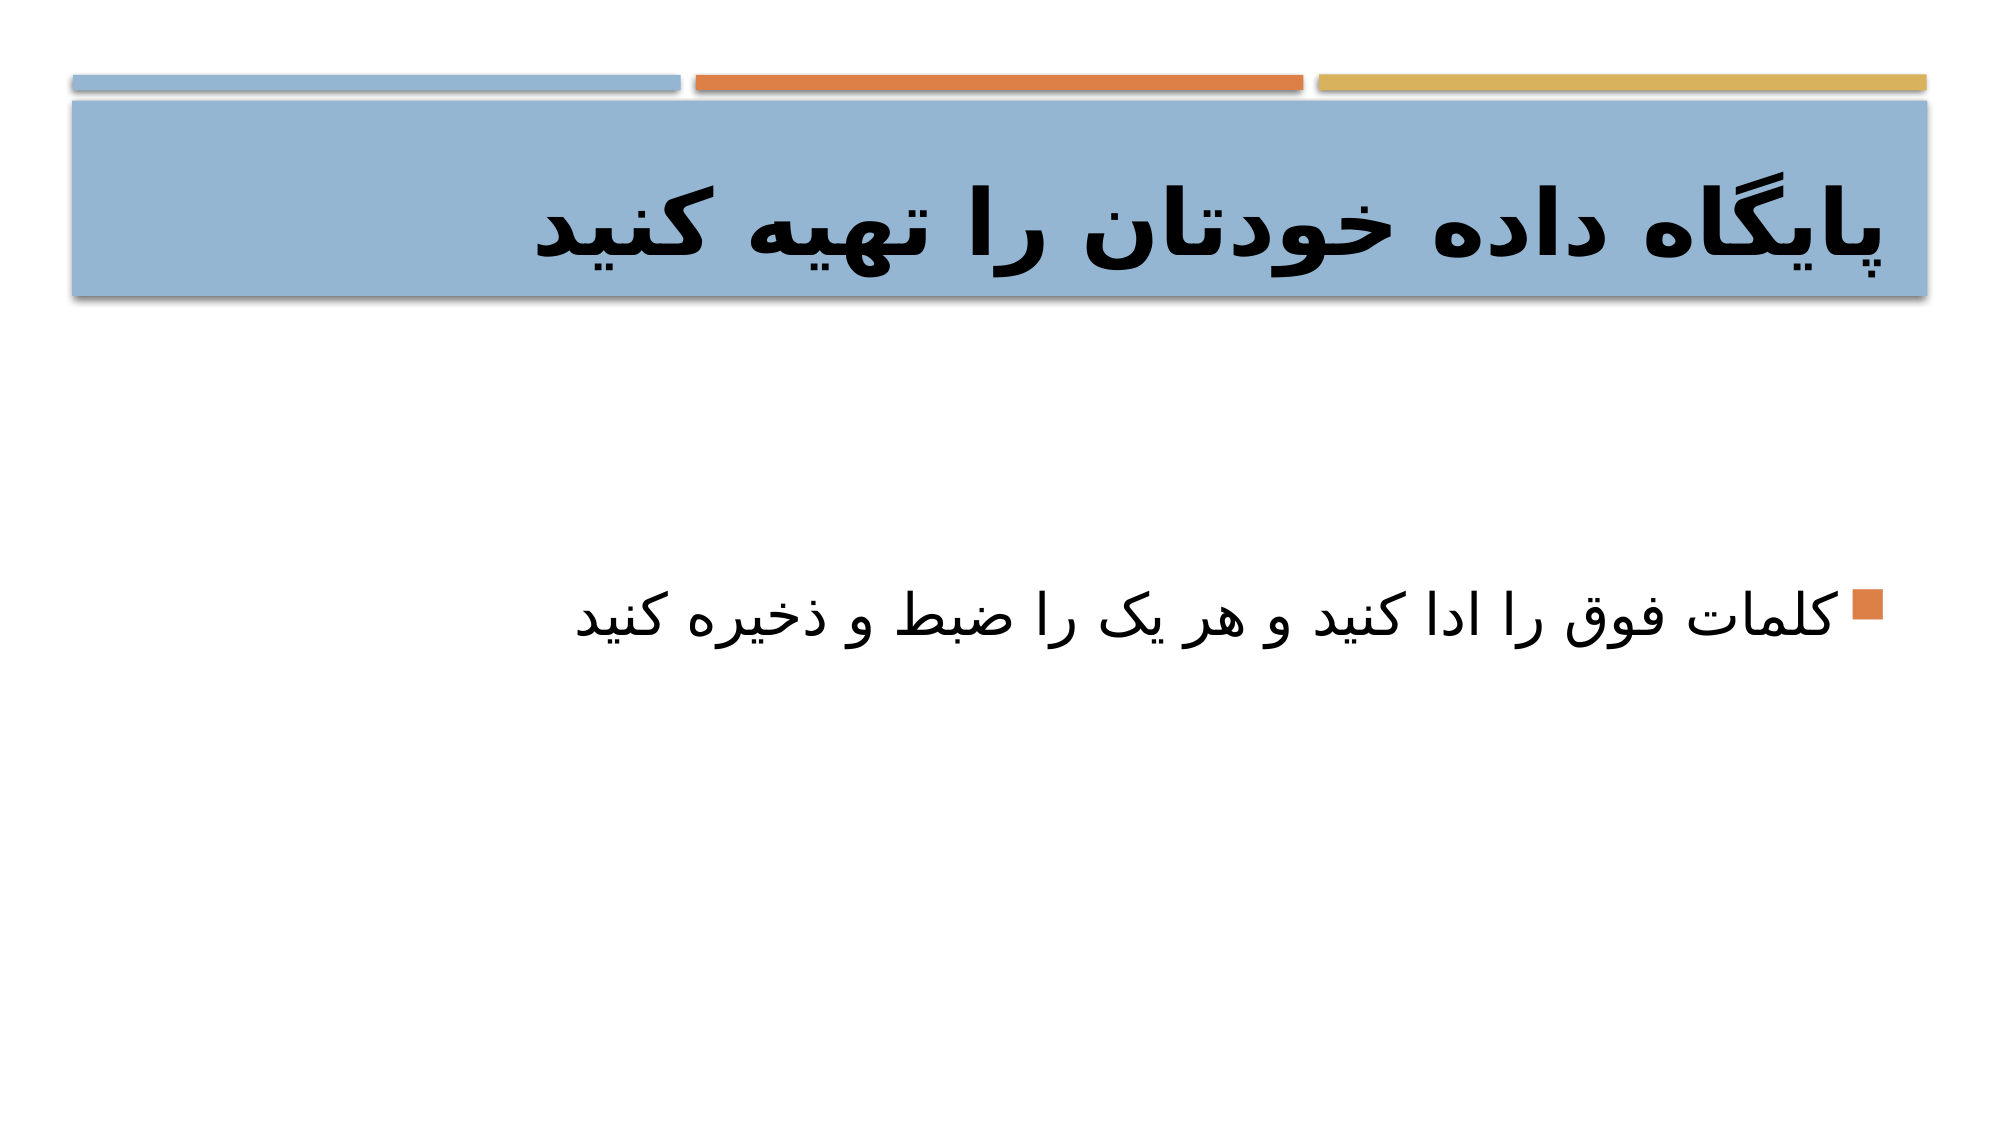

# پايگاه داده خودتان را تهيه کنيد
کلمات فوق را ادا کنيد و هر يک را ضبط و ذخيره کنيد